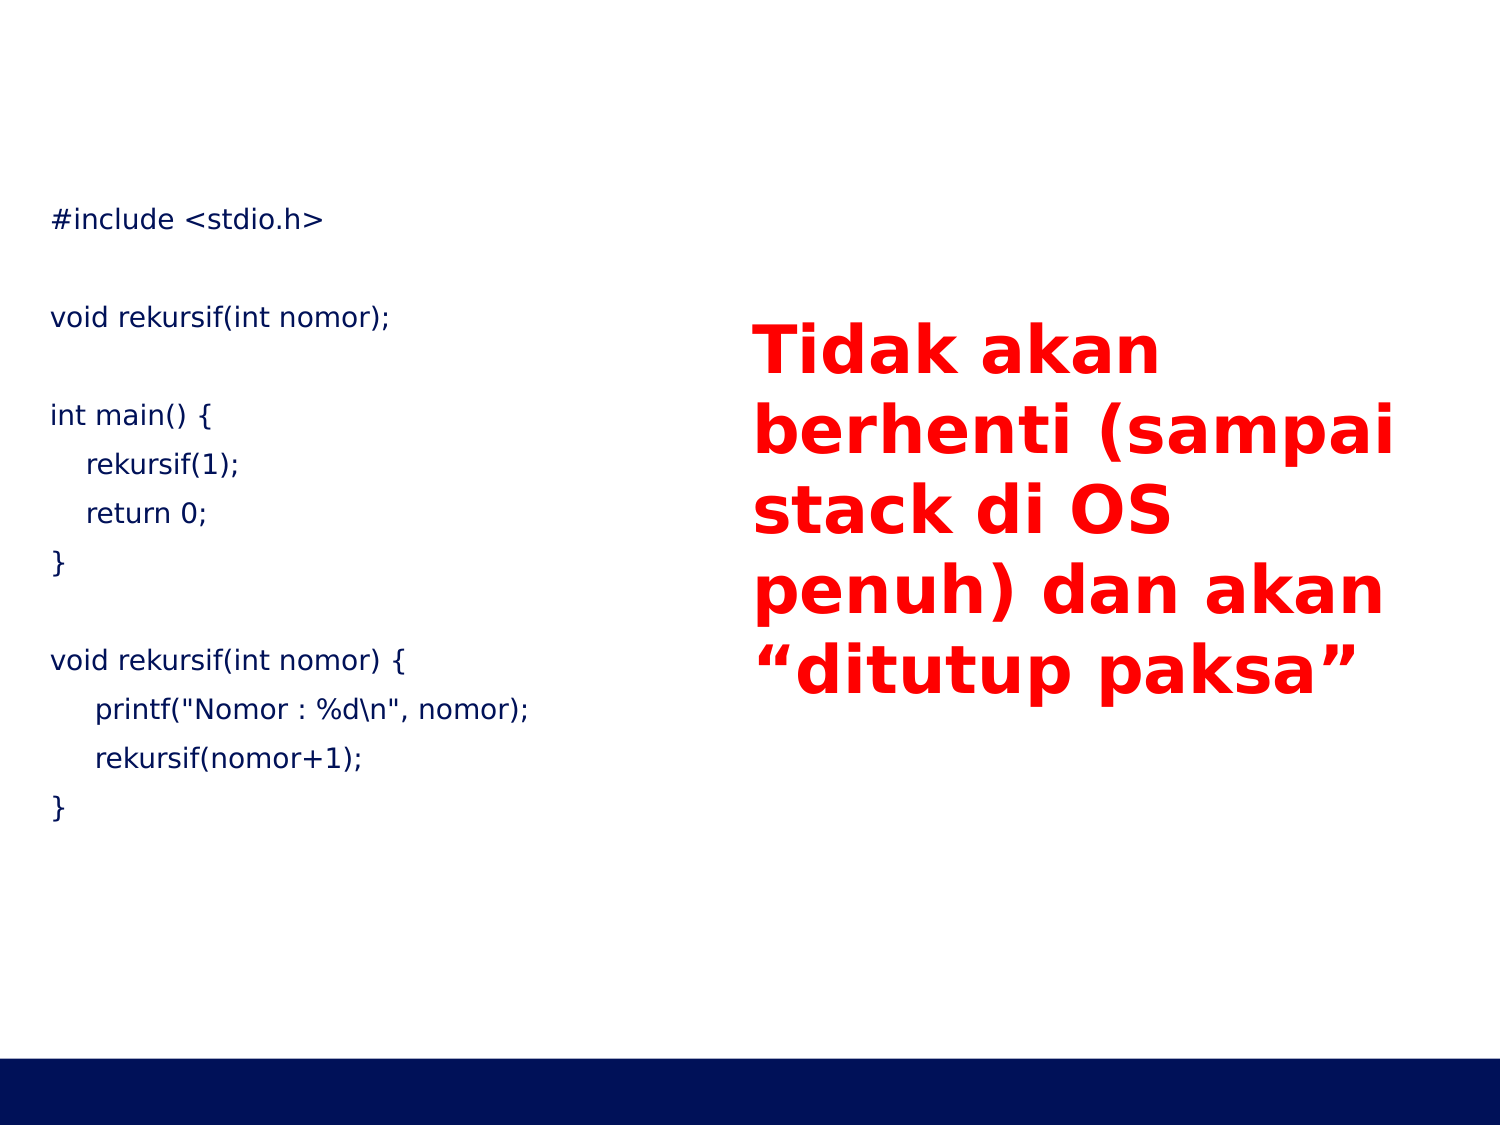

Contoh pada C
#
#include <stdio.h>

void rekursif(int nomor);

int main() {
    rekursif(1);
    return 0;
}

void rekursif(int nomor) {
     printf("Nomor : %d\n", nomor);
     rekursif(nomor+1);
}
Tidak akan berhenti (sampai stack di OS penuh) dan akan “ditutup paksa”